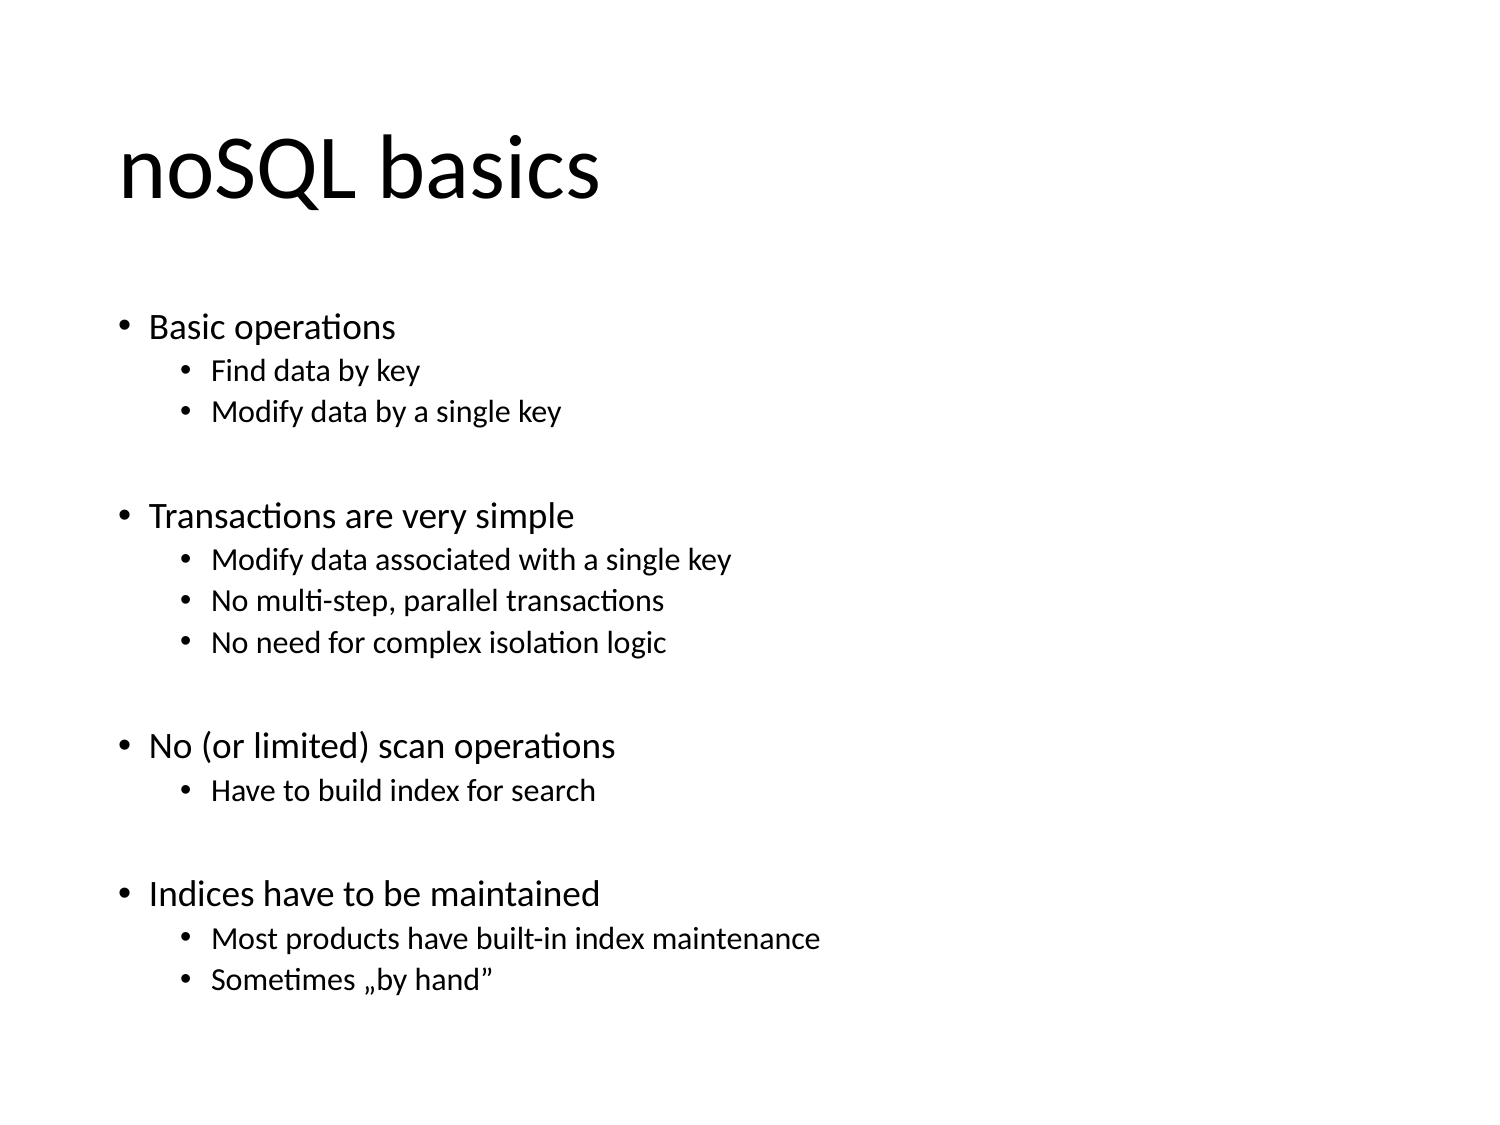

# noSQL basics
Basic operations
Find data by key
Modify data by a single key

Transactions are very simple
Modify data associated with a single key
No multi-step, parallel transactions
No need for complex isolation logic

No (or limited) scan operations
Have to build index for search

Indices have to be maintained
Most products have built-in index maintenance
Sometimes „by hand”